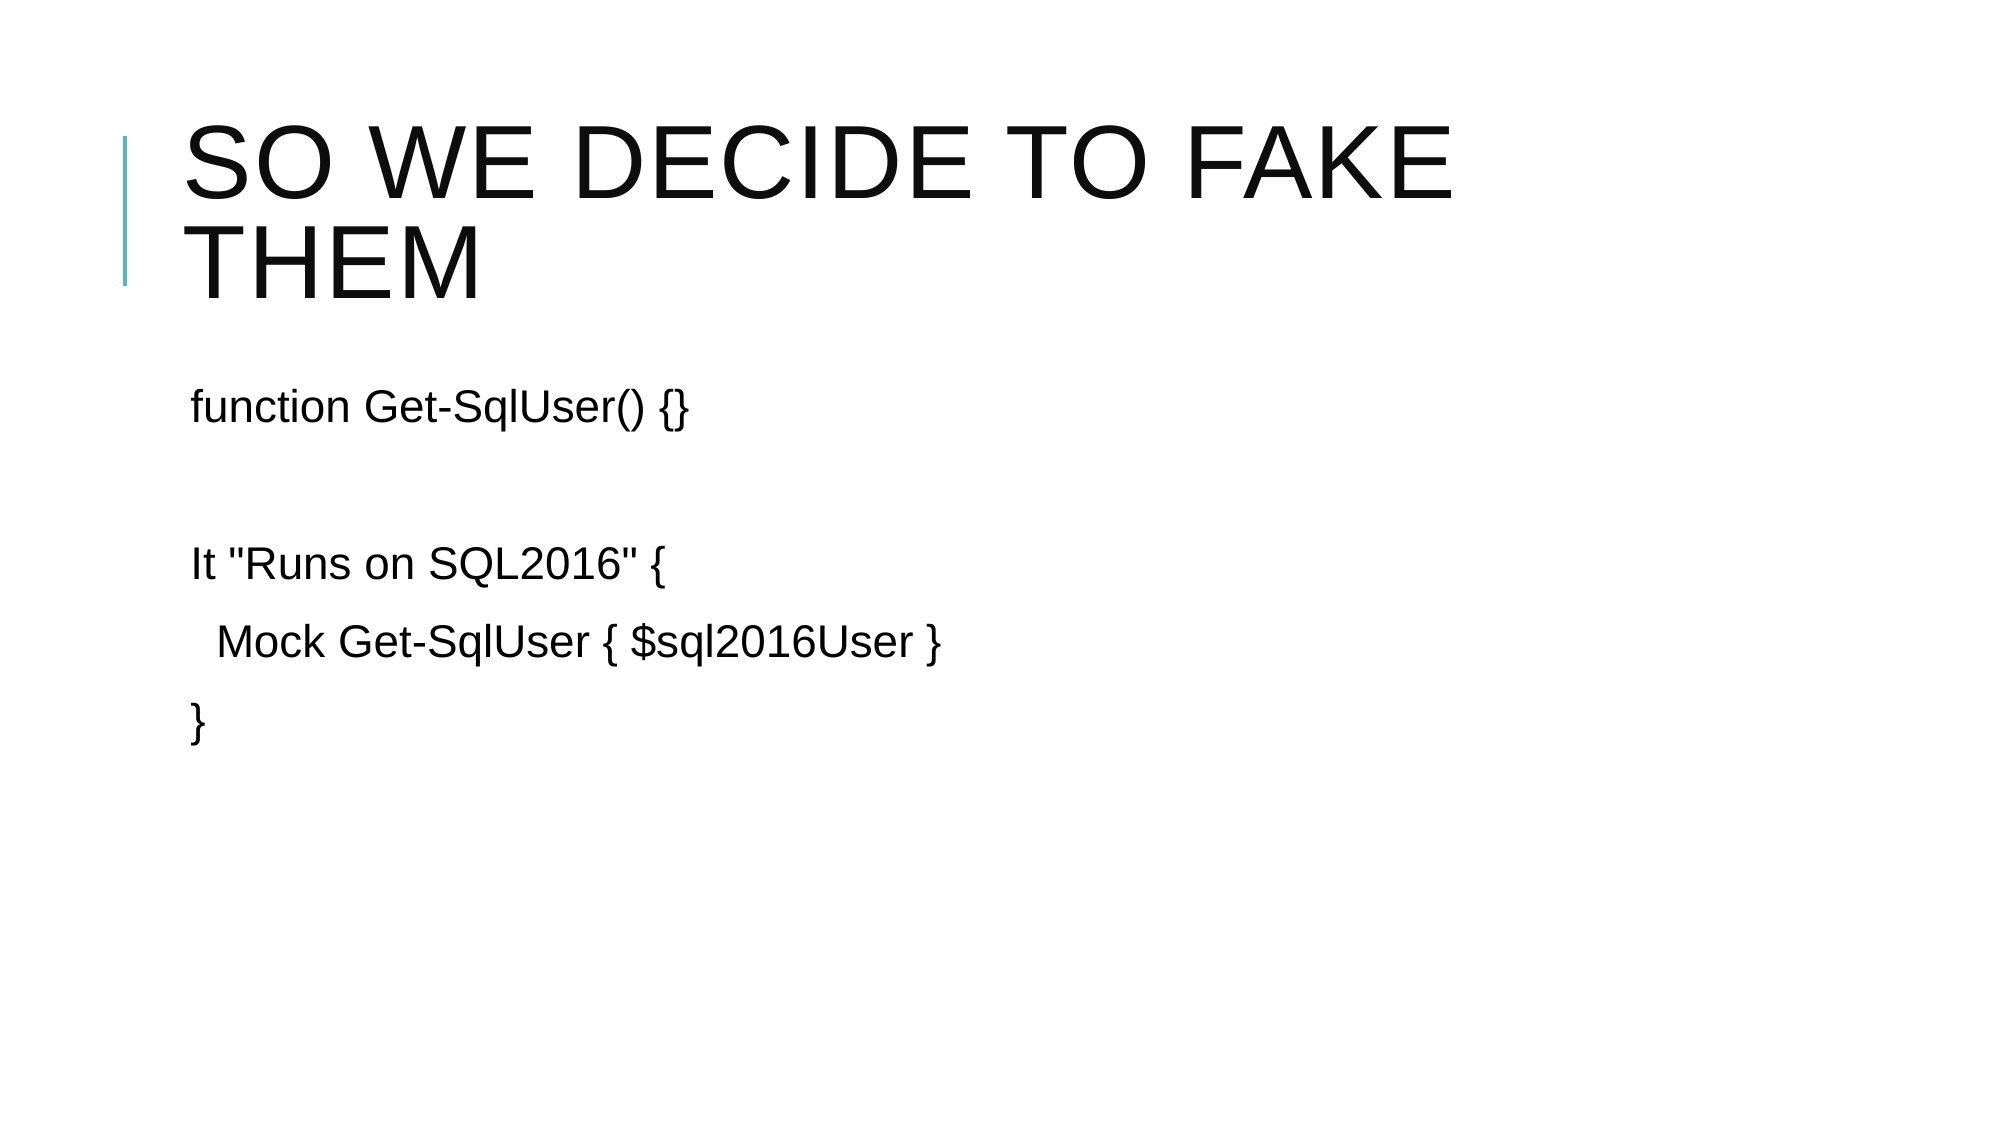

# So we decide to fake them
function Get-SqlUser() {}

It "Runs on SQL2016" {
  Mock Get-SqlUser { $sql2016User }
}